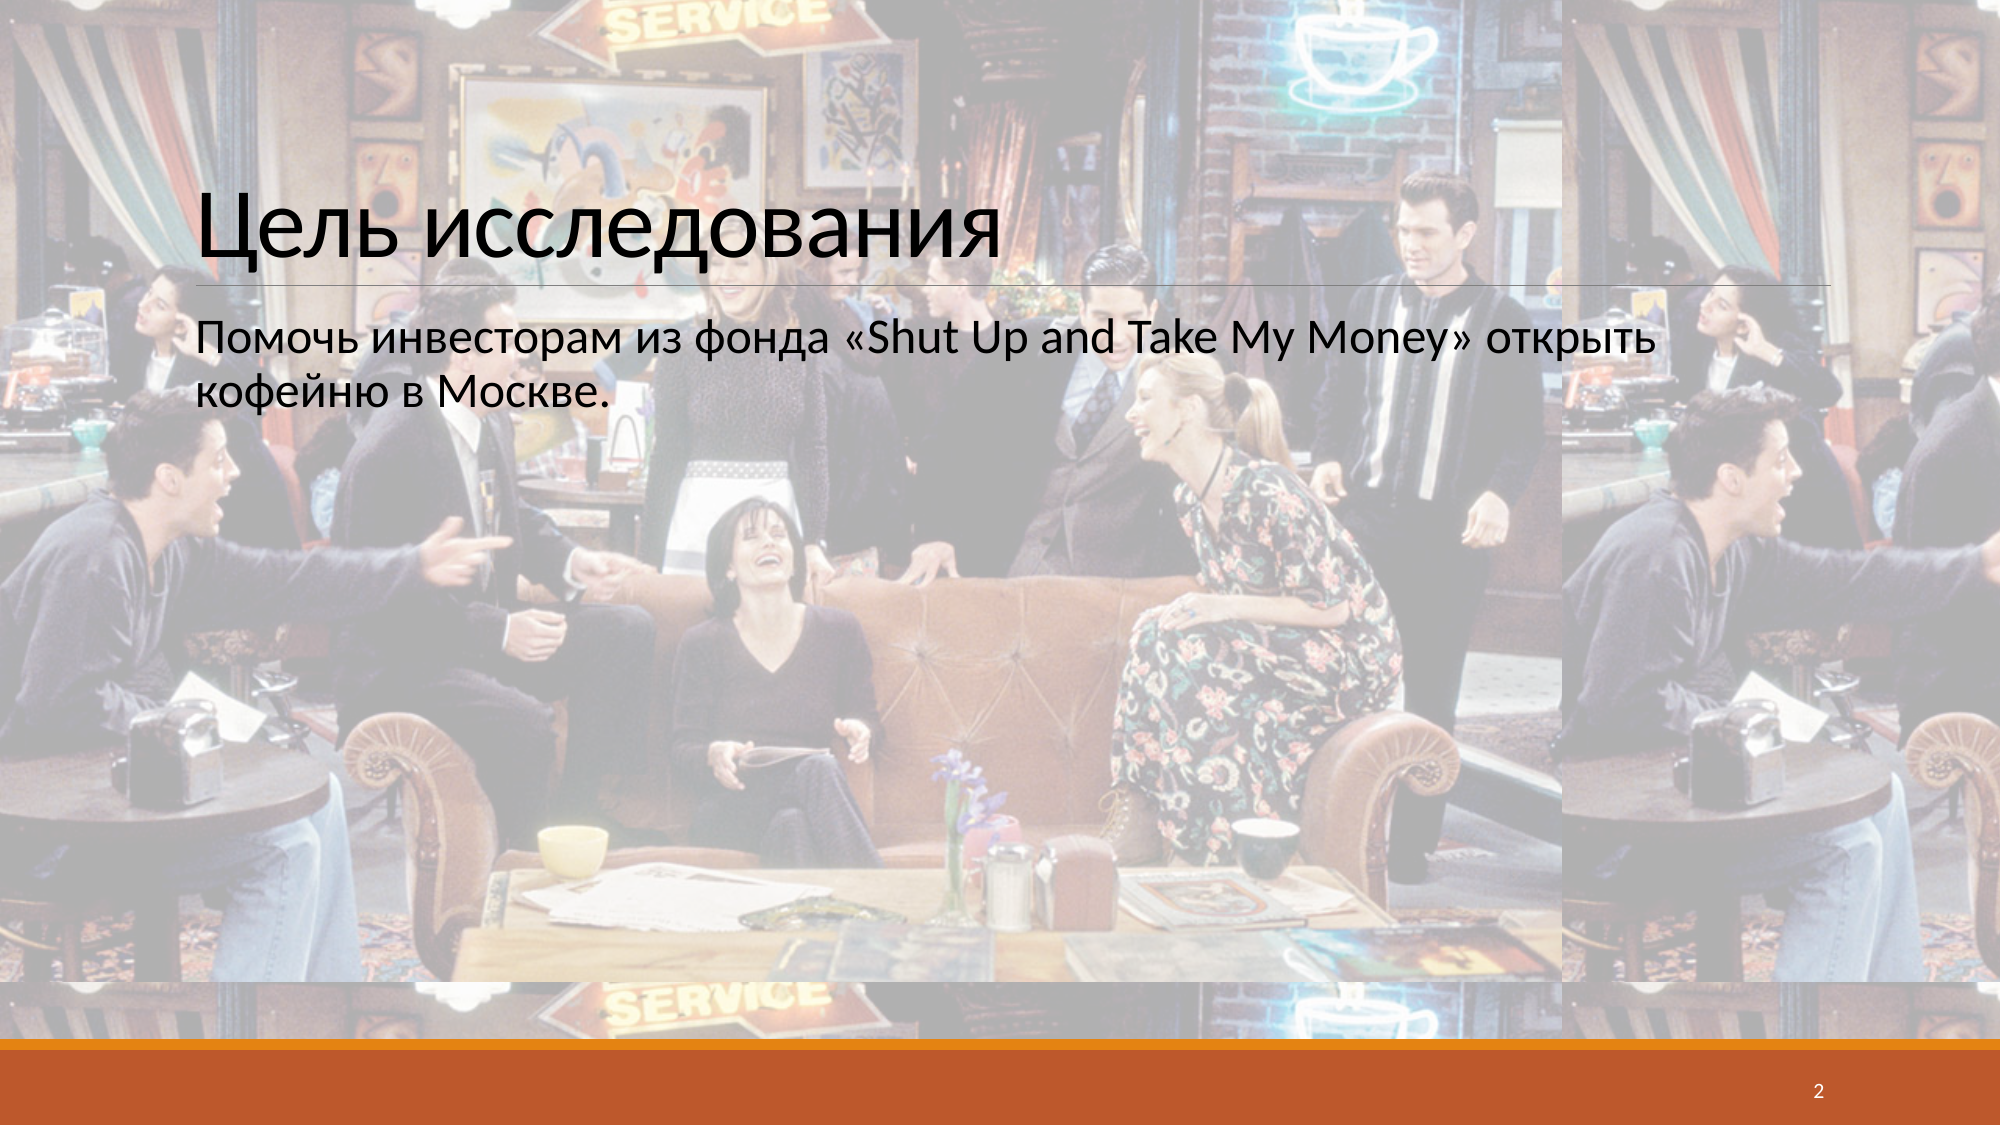

# Цель исследования
Помочь инвесторам из фонда «Shut Up and Take My Money» открыть кофейню в Москве.
2